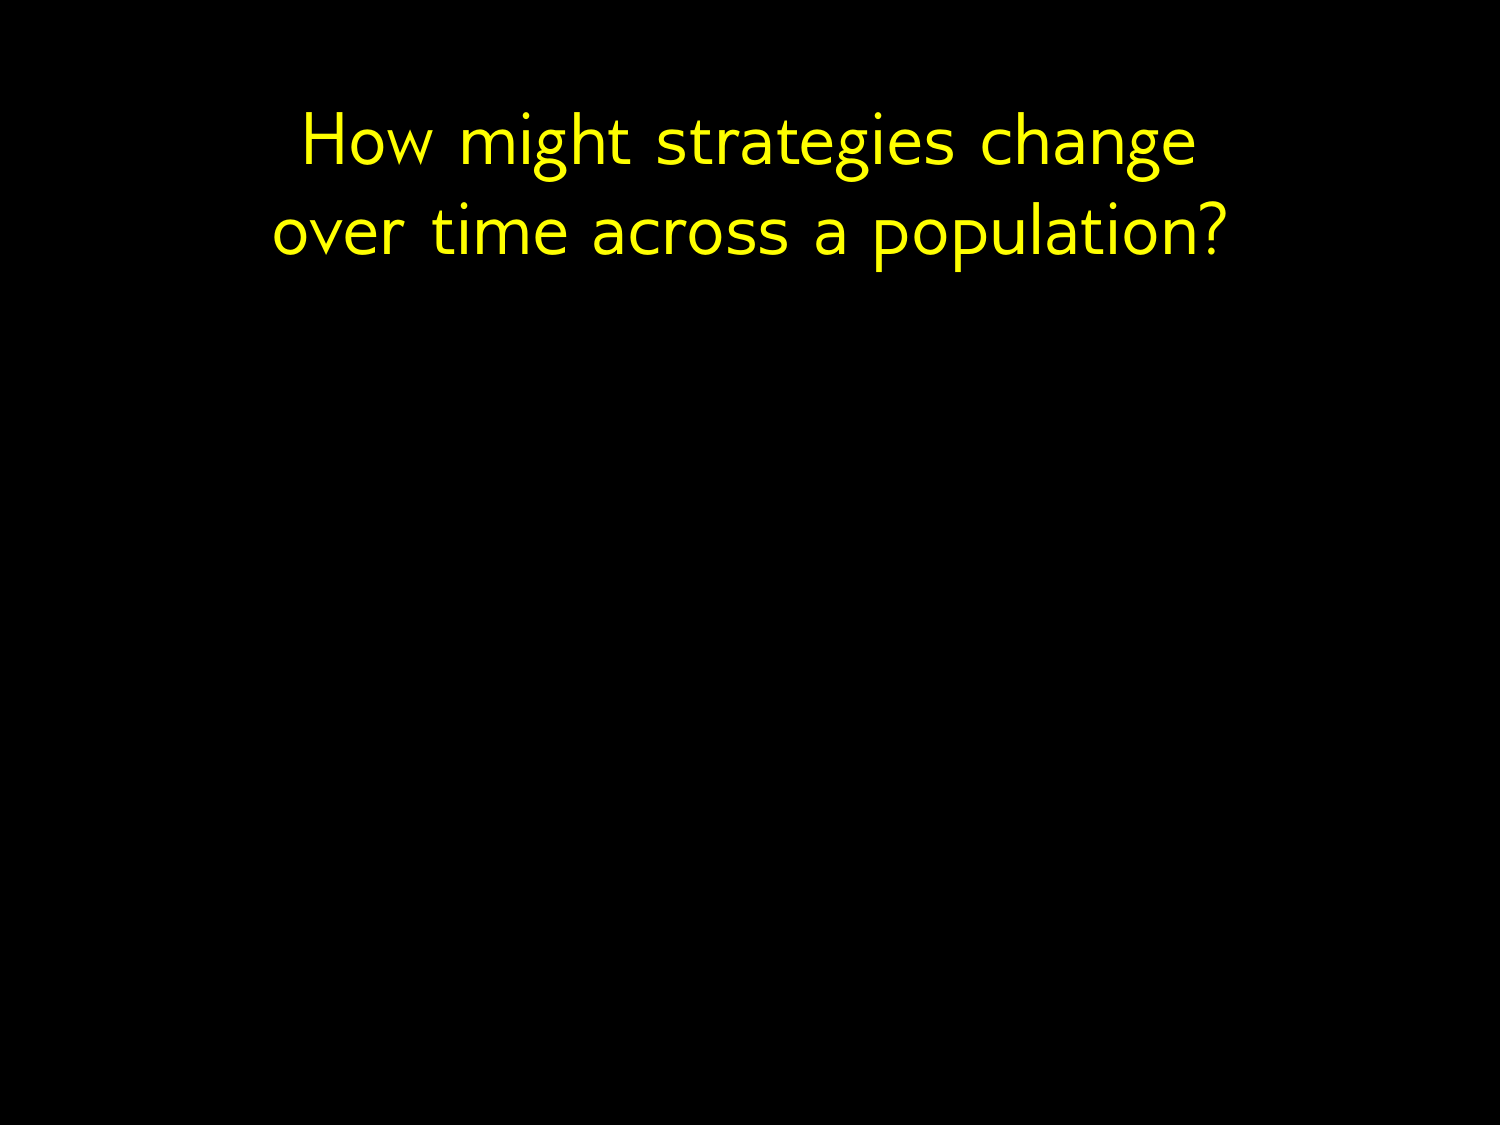

How might strategies change
over time across a population?